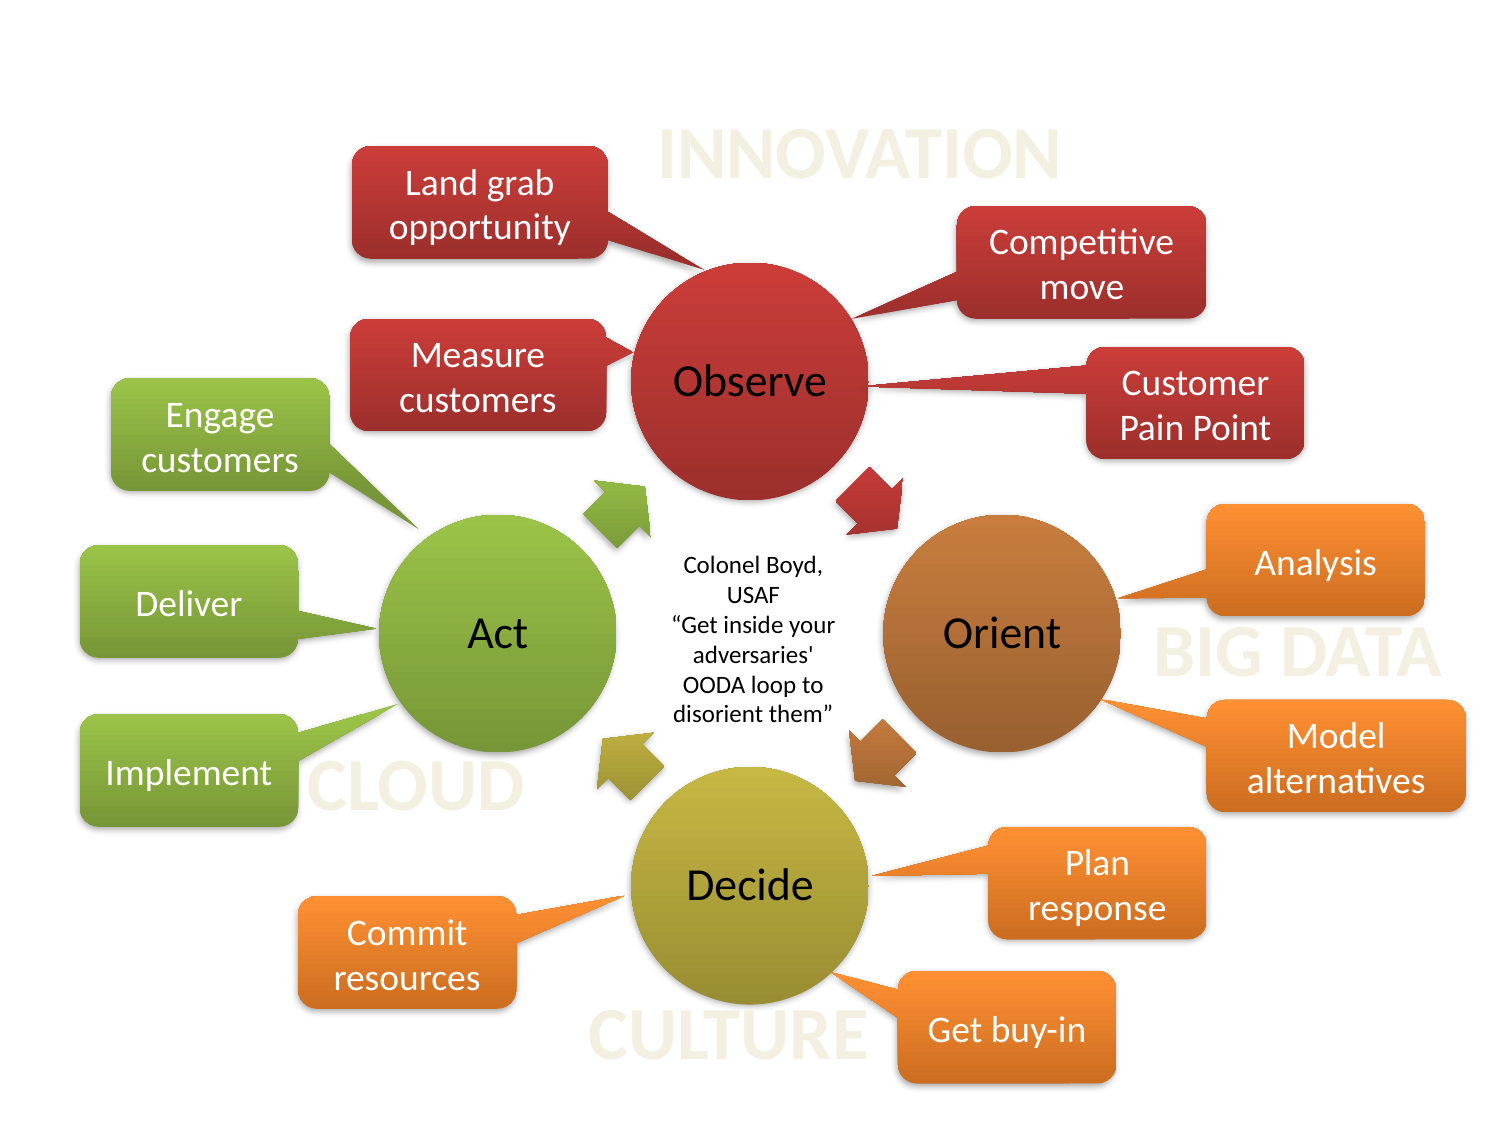

INNOVATION
Land grab opportunity
Competitive move
Observe

Orient

Decide

Act

Measure customers
Customer Pain Point
Engage customers

Analysis
Colonel Boyd, USAF
“Get inside your adversaries' OODA loop to disorient them”
Deliver
BIG DATA
Model alternatives
Implement
CLOUD
Plan response
Commit resources
Get buy-in
CULTURE